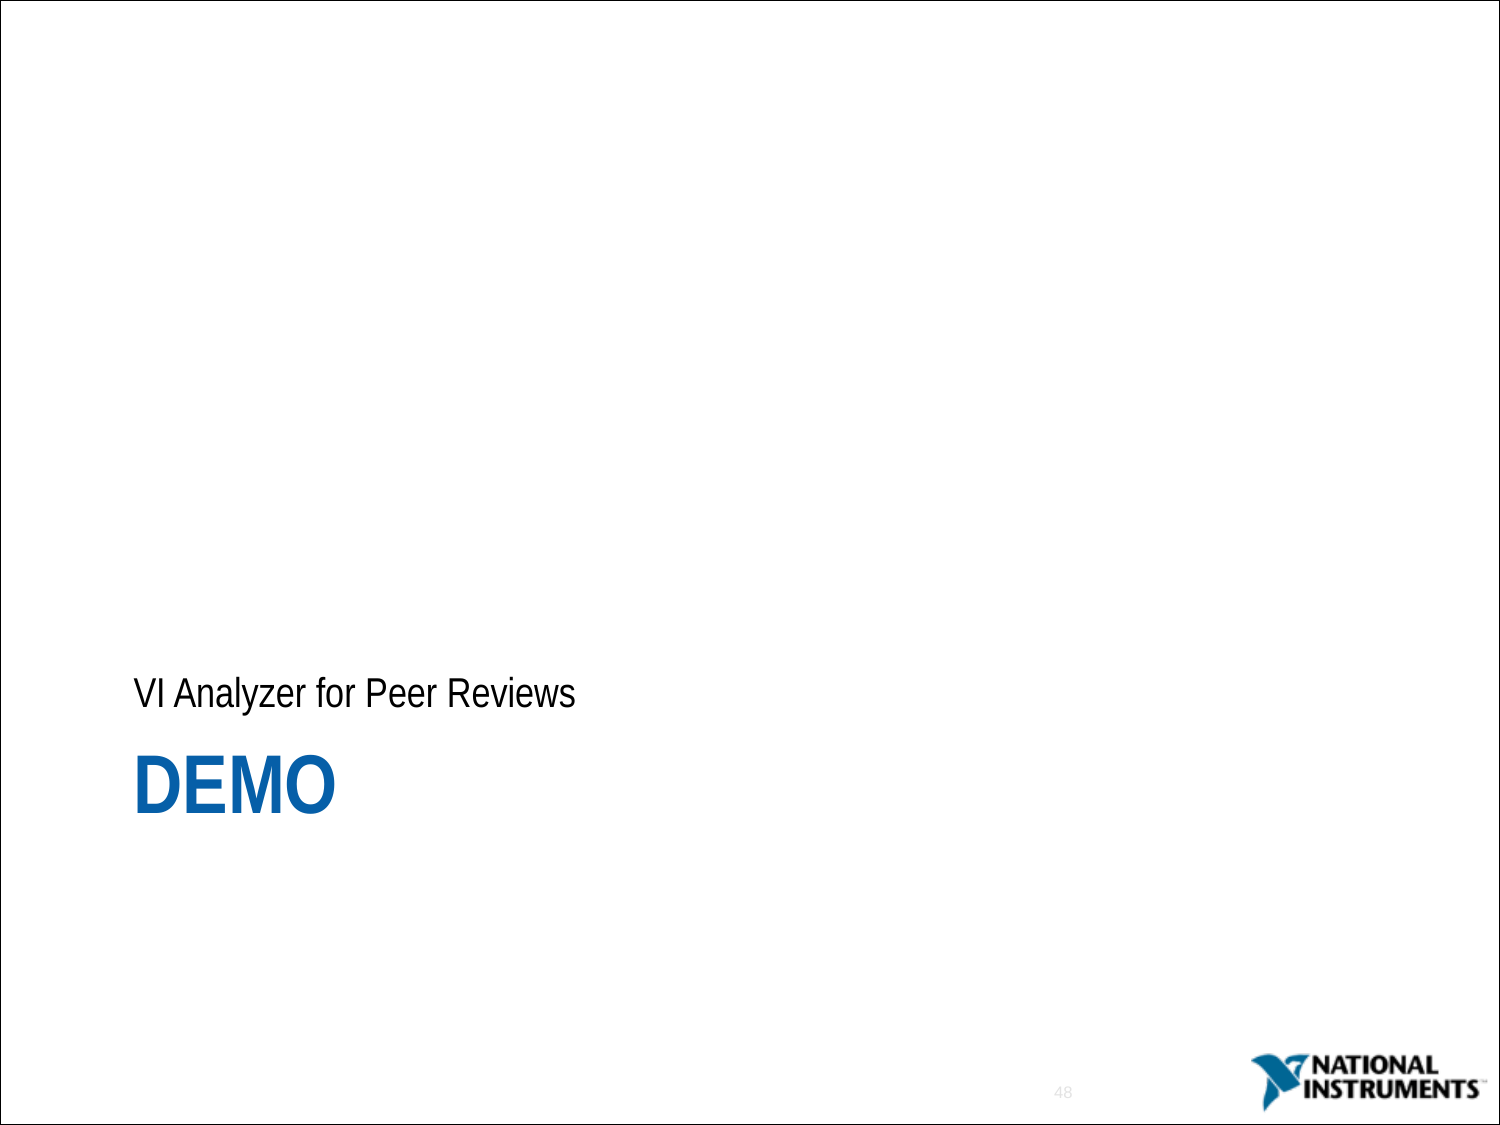

VI Analyzer for Peer Reviews
# DEMO